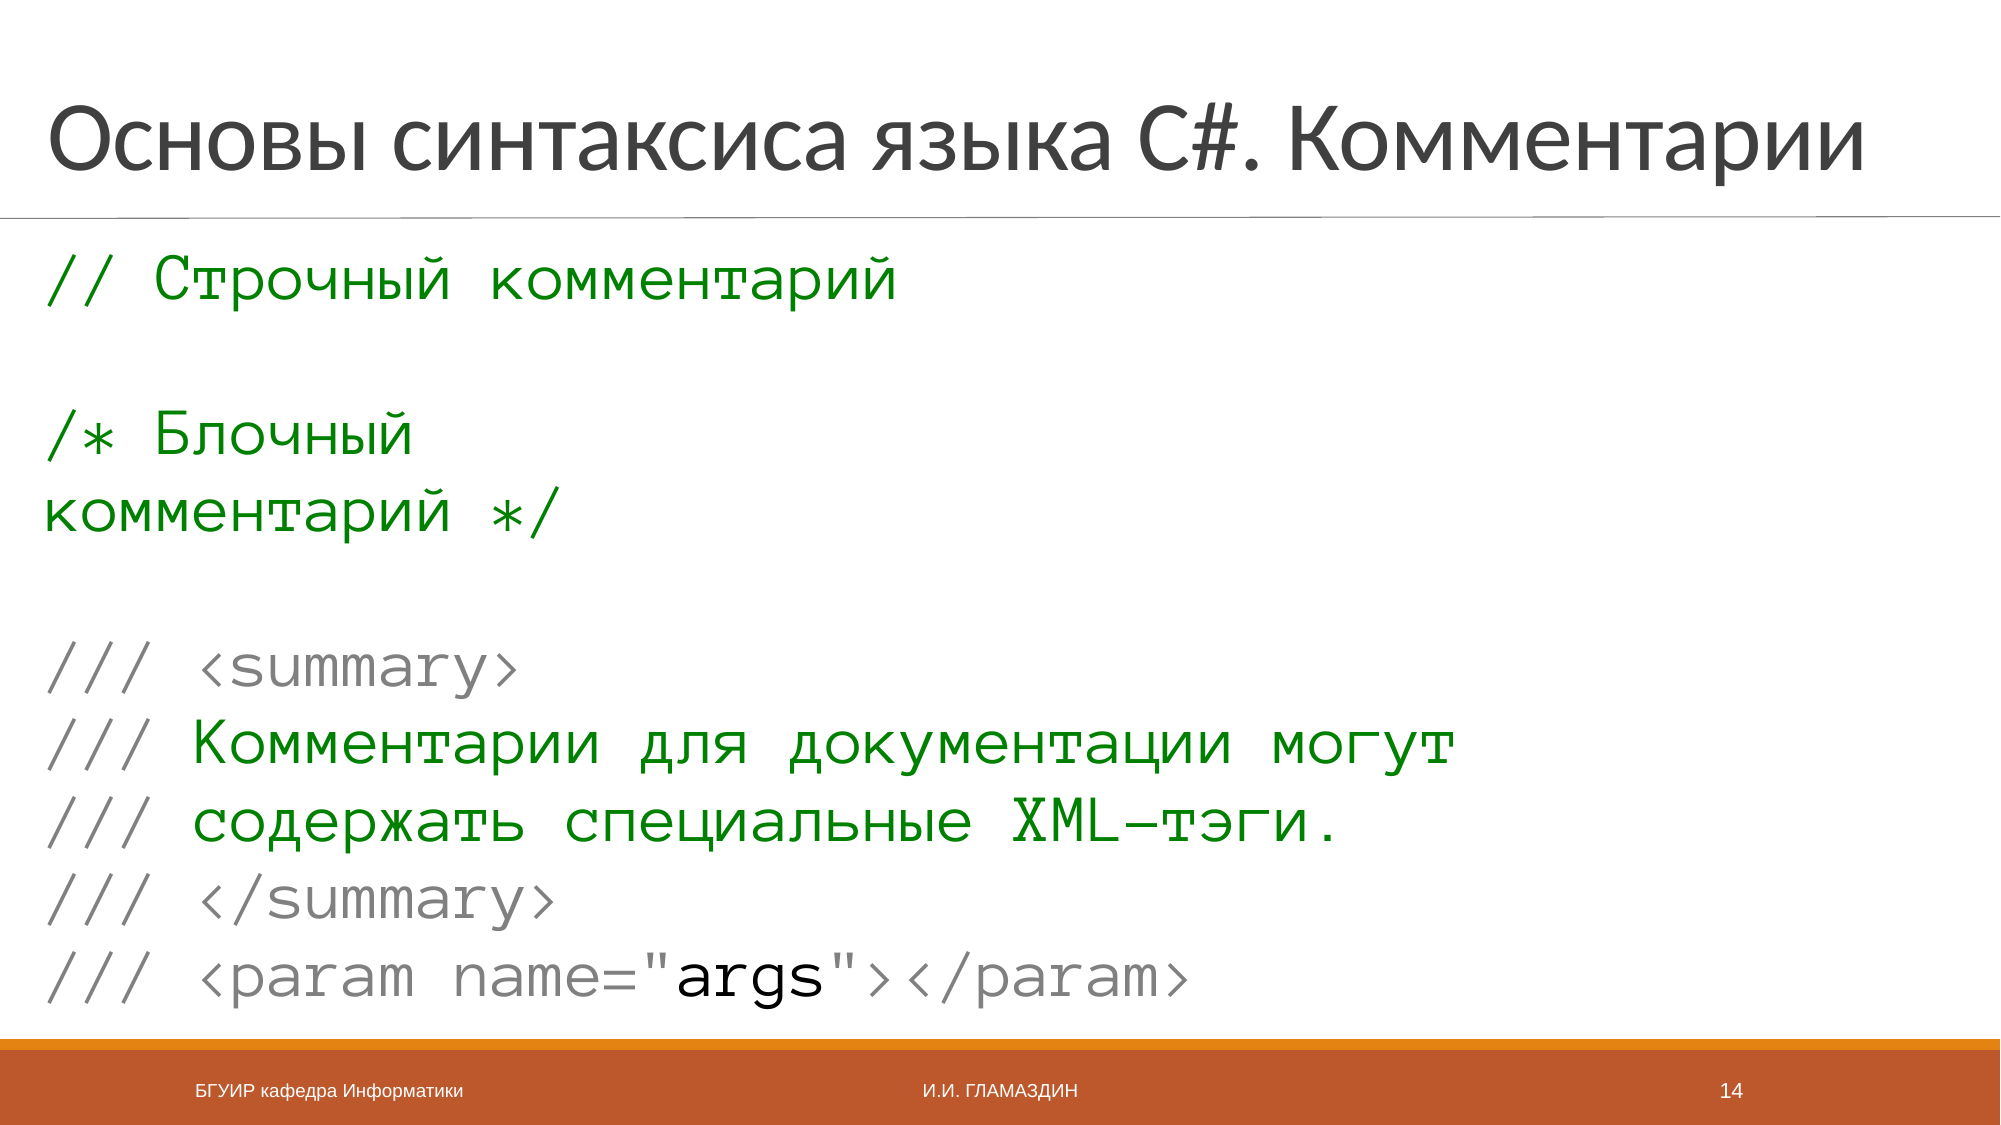

# Основы синтаксиса языка C#. Комментарии
// Строчный комментарий

/* Блочный
комментарий */

/// <summary>
/// Комментарии для документации могут
/// содержать специальные XML-тэги.
/// </summary>
/// <param name="args"></param>
БГУИР кафедра Информатики
И.И. Гламаздин
14